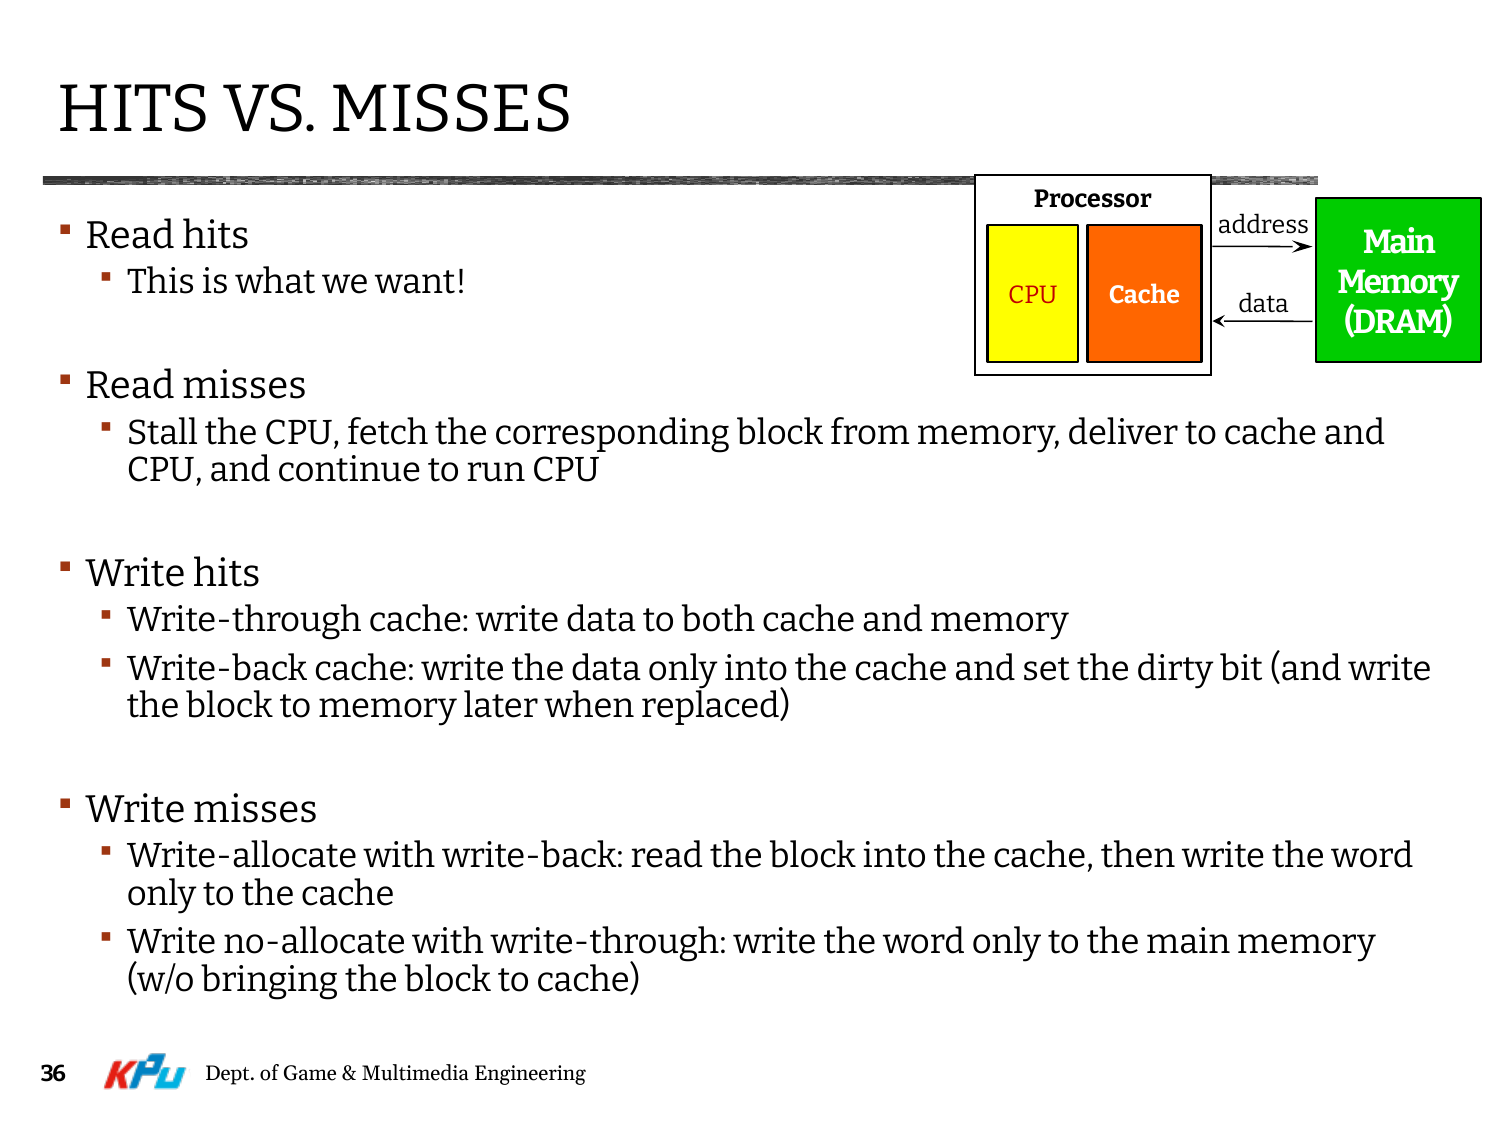

# Hits vs. Misses
Processor
Main Memory
(DRAM)
address
Read hits
This is what we want!
Read misses
Stall the CPU, fetch the corresponding block from memory, deliver to cache and CPU, and continue to run CPU
Write hits
Write-through cache: write data to both cache and memory
Write-back cache: write the data only into the cache and set the dirty bit (and write the block to memory later when replaced)
Write misses
Write-allocate with write-back: read the block into the cache, then write the word only to the cache
Write no-allocate with write-through: write the word only to the main memory (w/o bringing the block to cache)
CPU
Cache
data
36
Dept. of Game & Multimedia Engineering